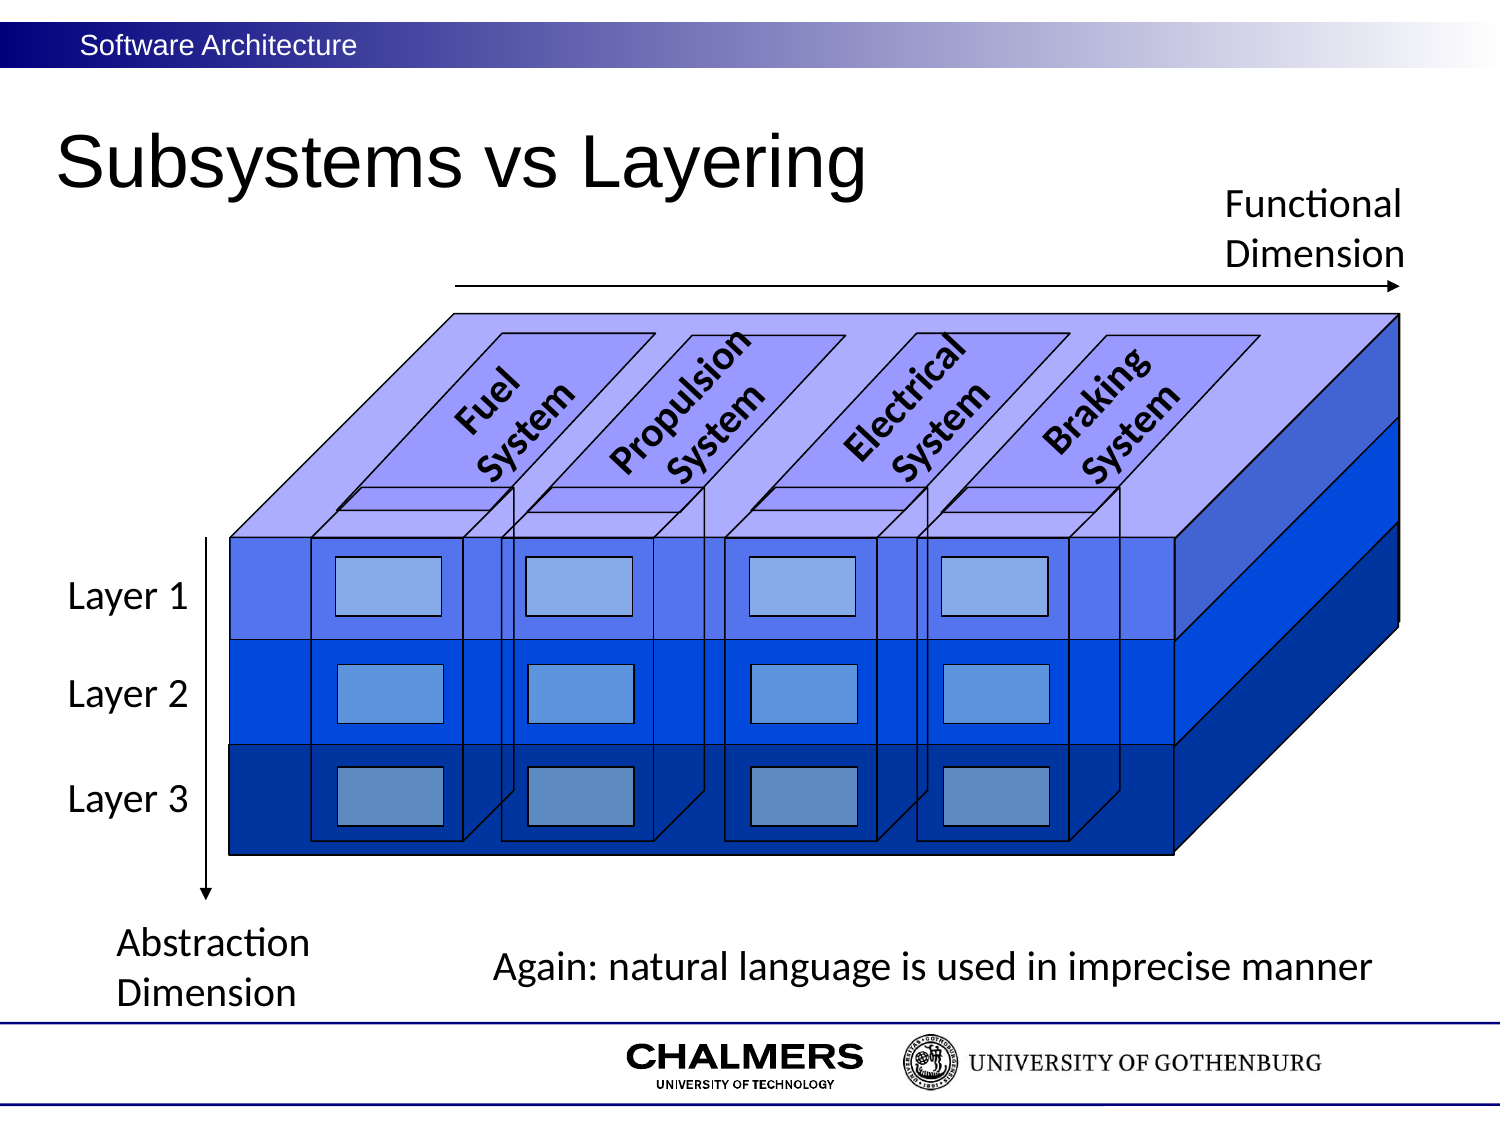

# Subsystems vs Layering
Functional
Dimension

Layer 1
Layer 2
Layer 3
Abstraction
Dimension

Fuel
System
Electrical
System
Propulsion
System
Braking
System
Again: natural language is used in imprecise manner